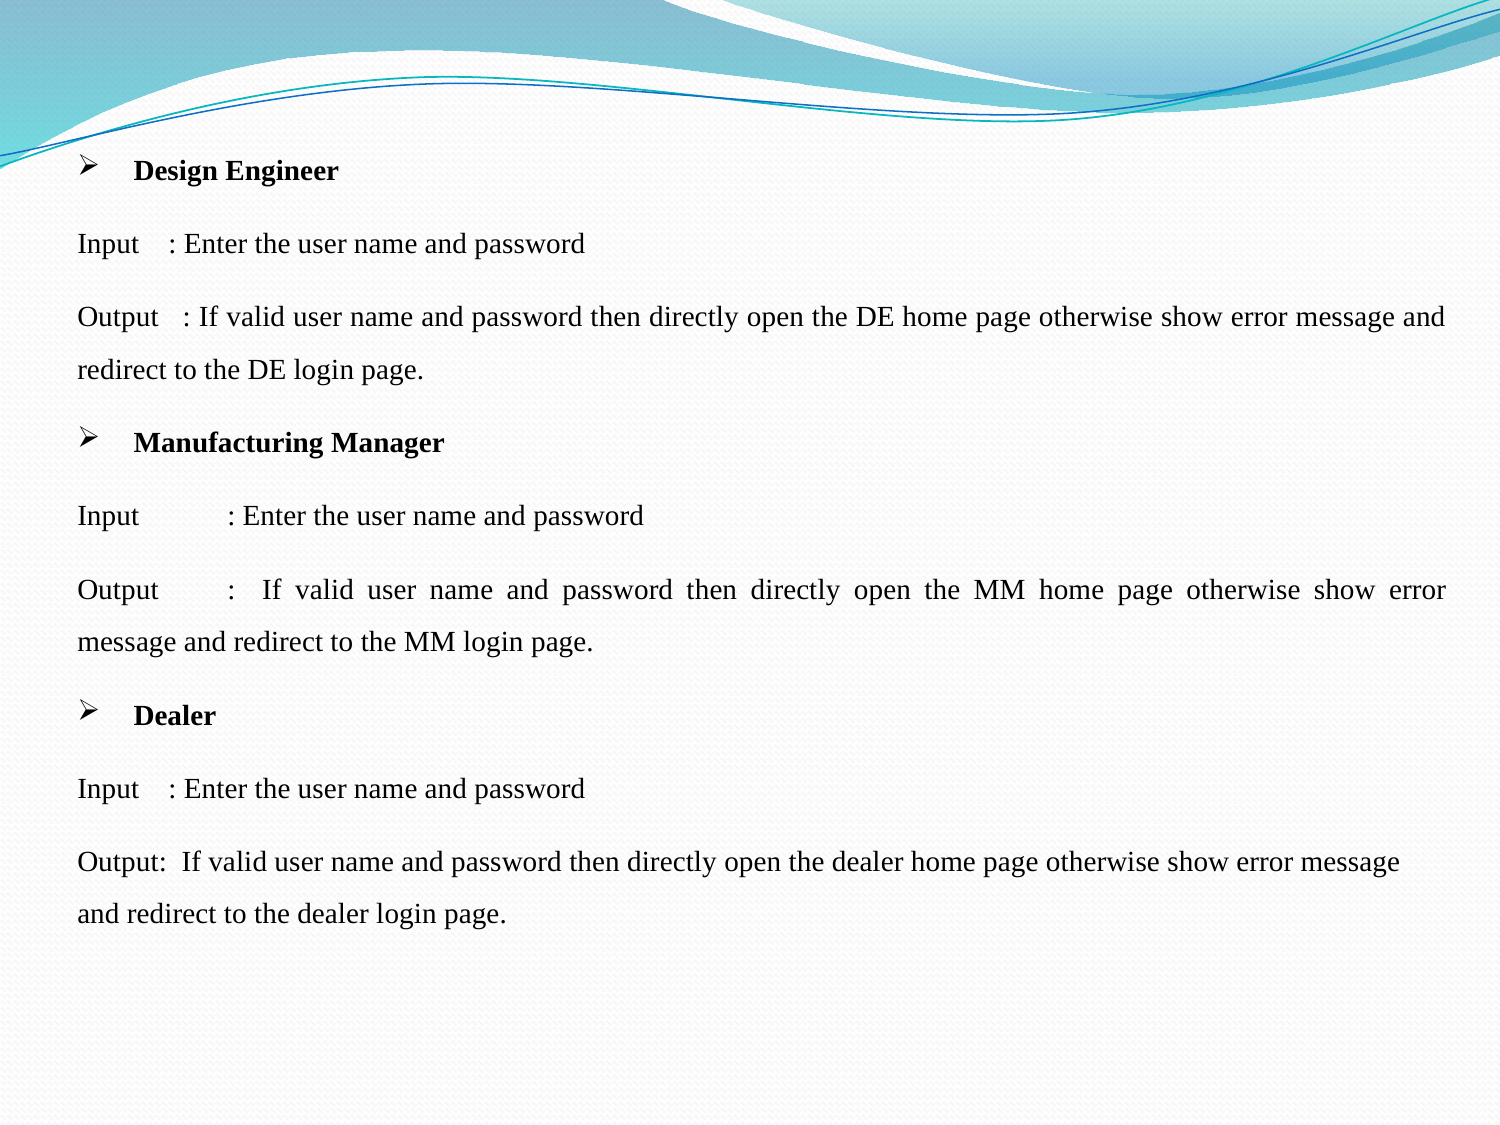

Design Engineer
Input    : Enter the user name and password
Output   : If valid user name and password then directly open the DE home page otherwise show error message and redirect to the DE login page.
Manufacturing Manager
Input 	: Enter the user name and password
Output	:  If valid user name and password then directly open the MM home page otherwise show error message and redirect to the MM login page.
Dealer
Input    : Enter the user name and password
Output:  If valid user name and password then directly open the dealer home page otherwise show error message and redirect to the dealer login page.